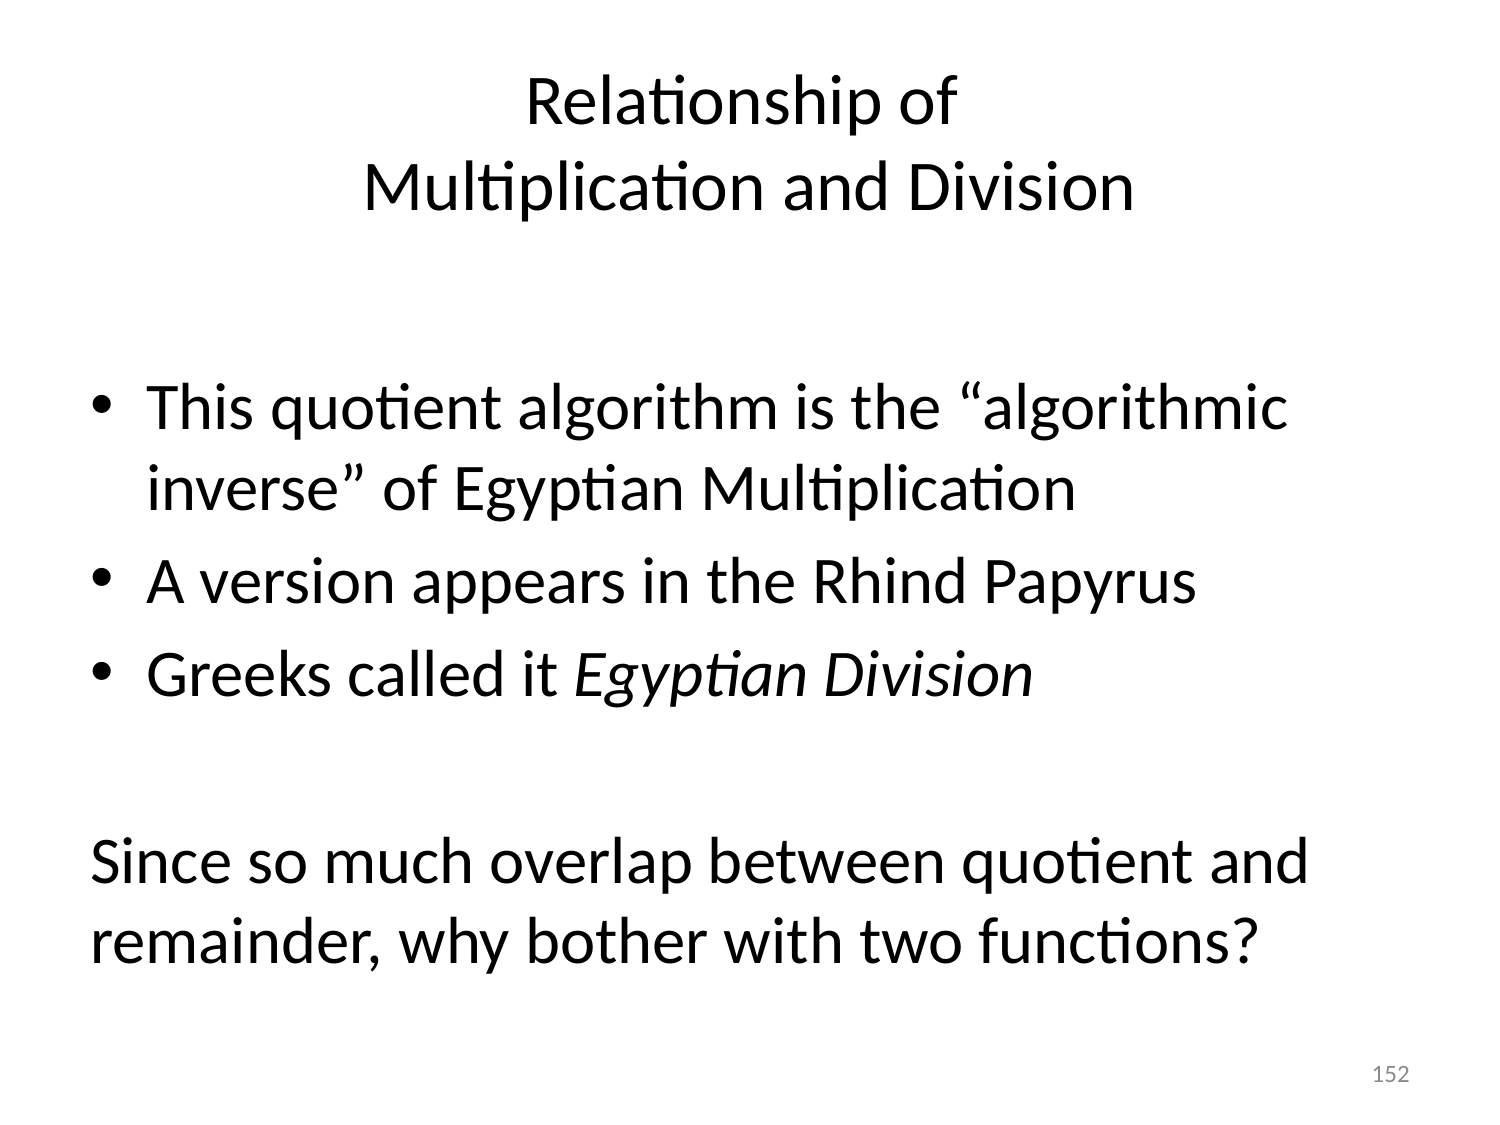

# Relationship of Multiplication and Division

This quotient algorithm is the “algorithmic inverse” of Egyptian Multiplication
A version appears in the Rhind Papyrus
Greeks called it Egyptian Division

Since so much overlap between quotient and remainder, why bother with two functions?
152